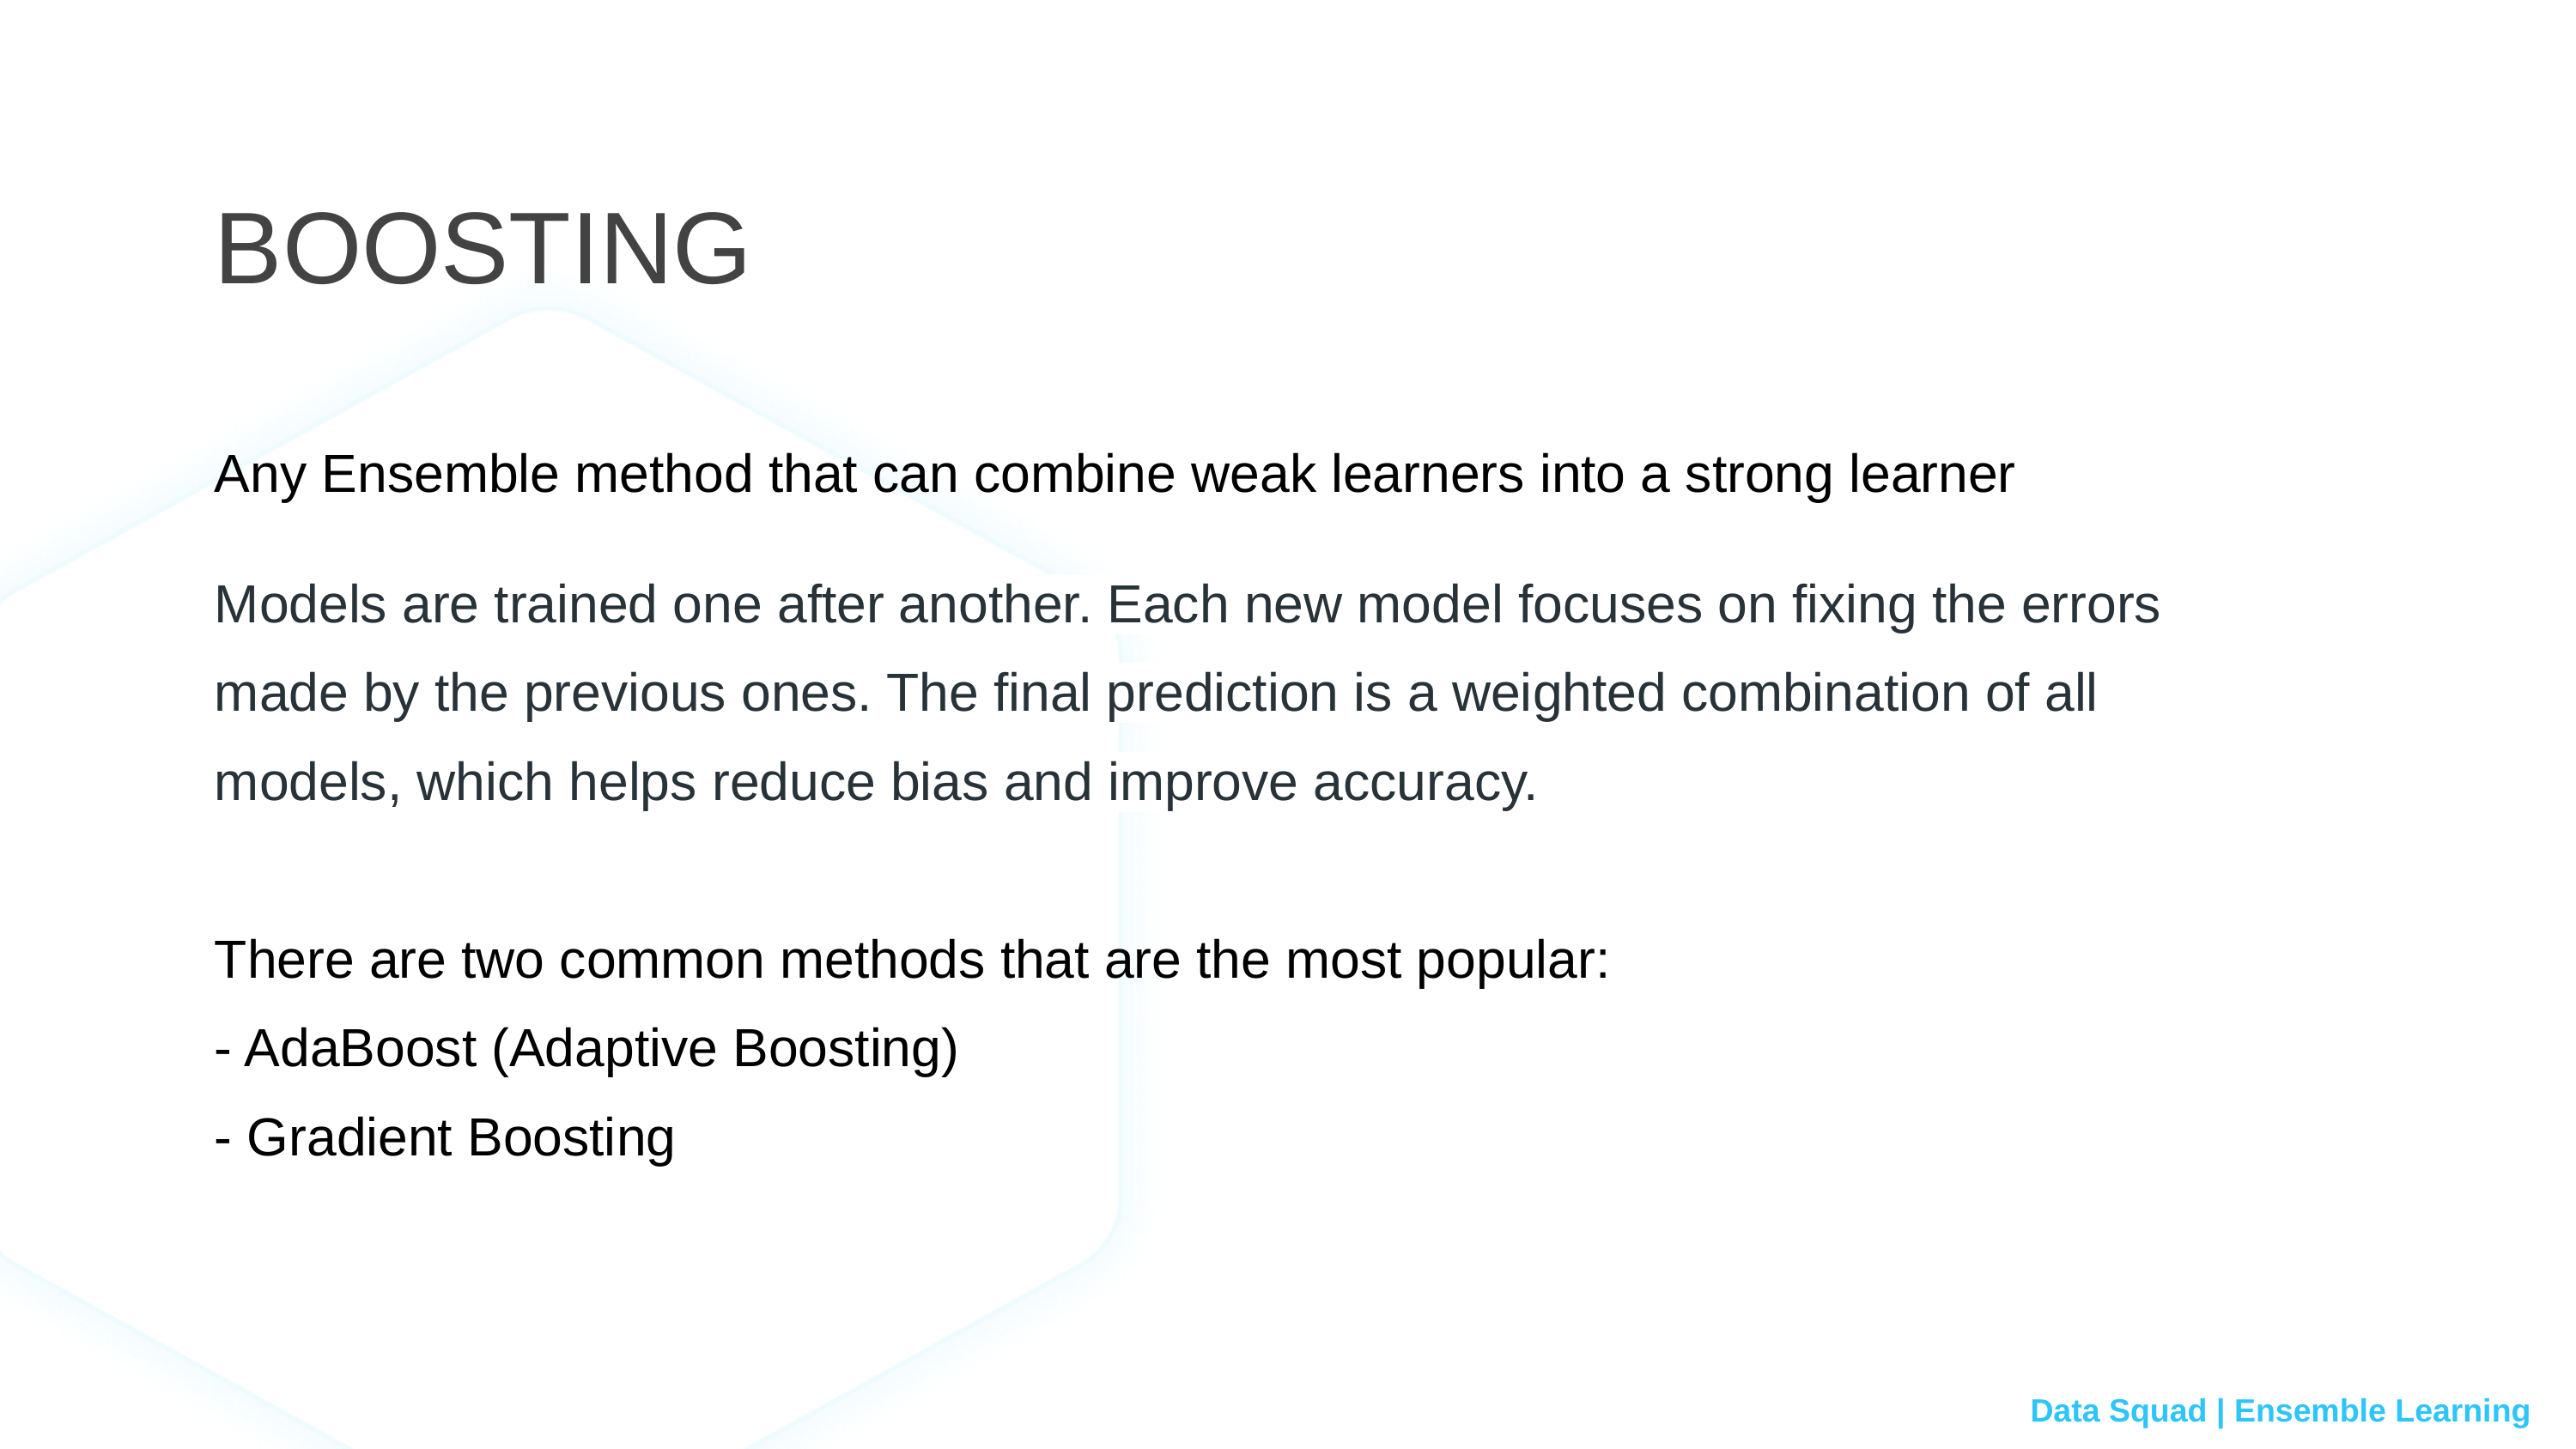

BOOSTING
Any Ensemble method that can combine weak learners into a strong learner

Models are trained one after another. Each new model focuses on fixing the errors made by the previous ones. The final prediction is a weighted combination of all models, which helps reduce bias and improve accuracy.

There are two common methods that are the most popular:
- AdaBoost (Adaptive Boosting)
- Gradient Boosting

Data Squad | Ensemble Learning